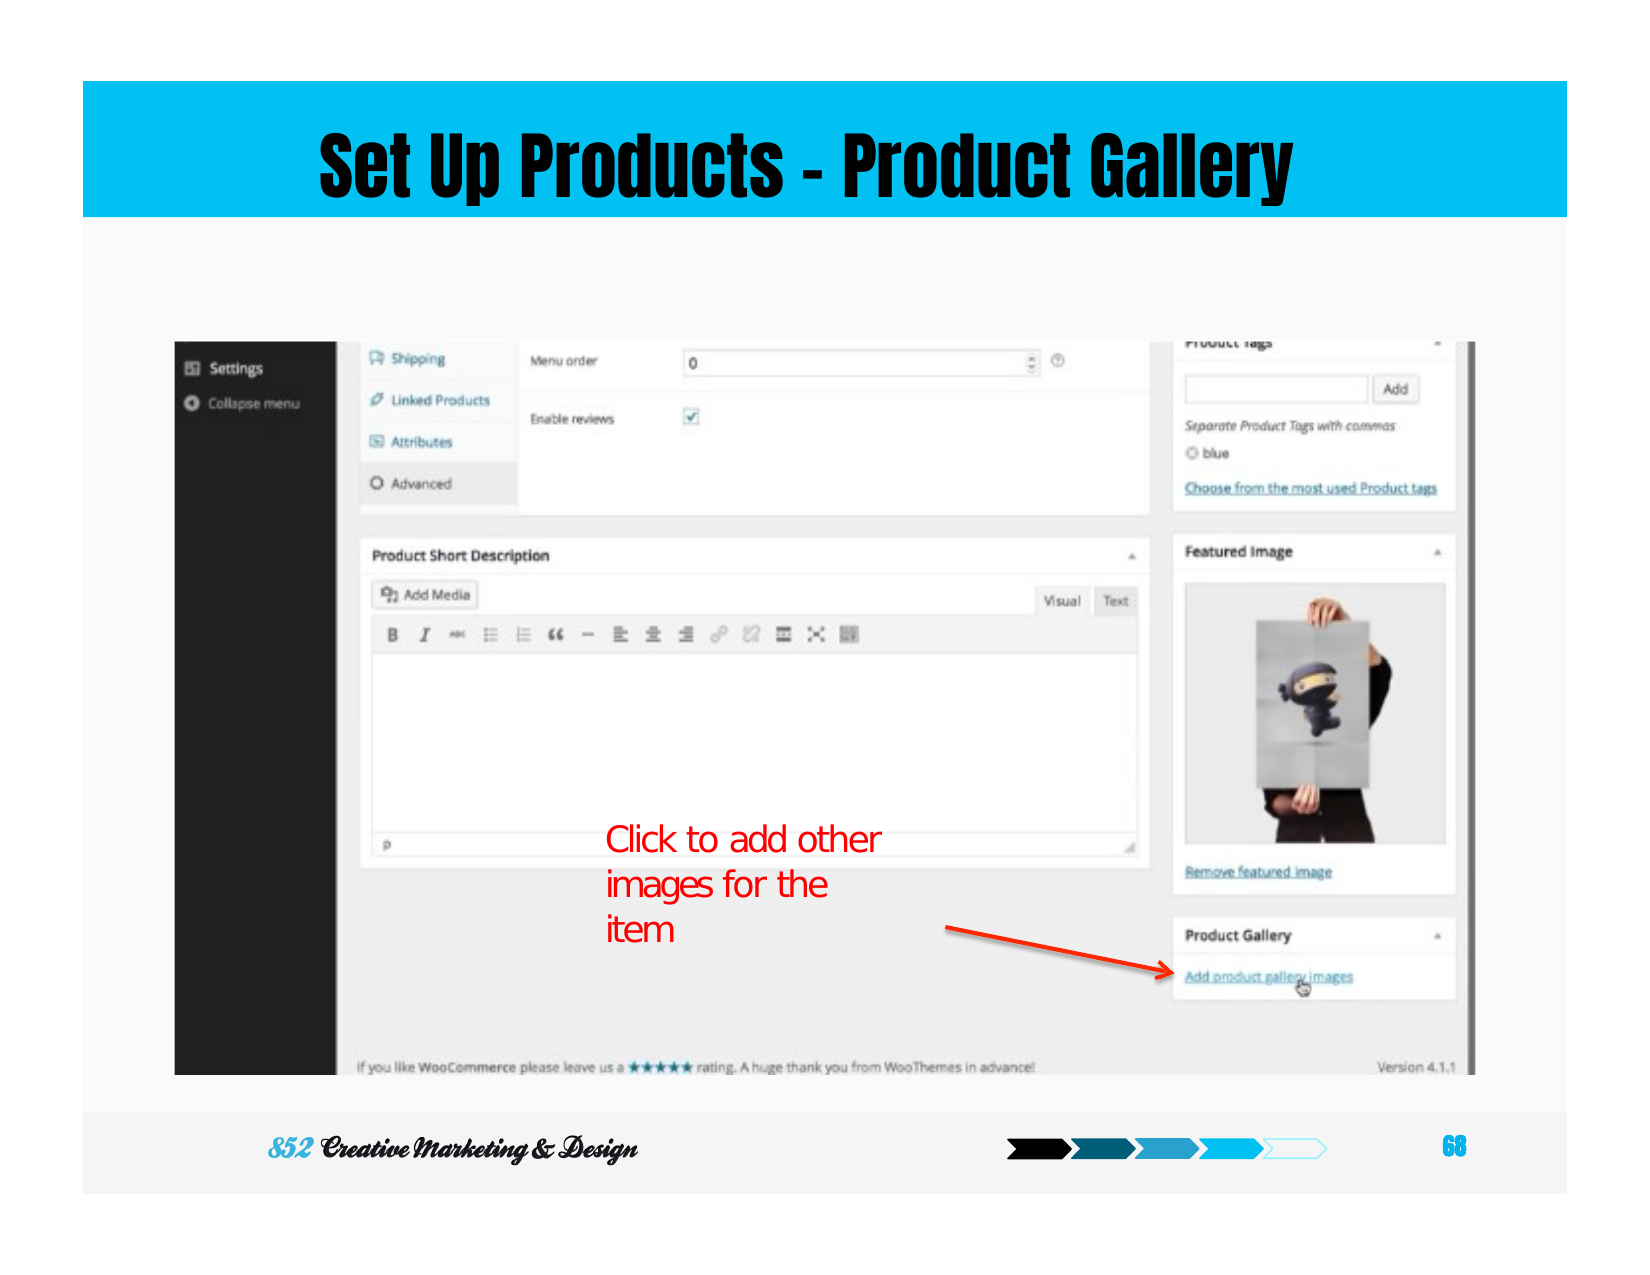

# Set Up Products – Product Gallery

Click to add other  images for the item

68